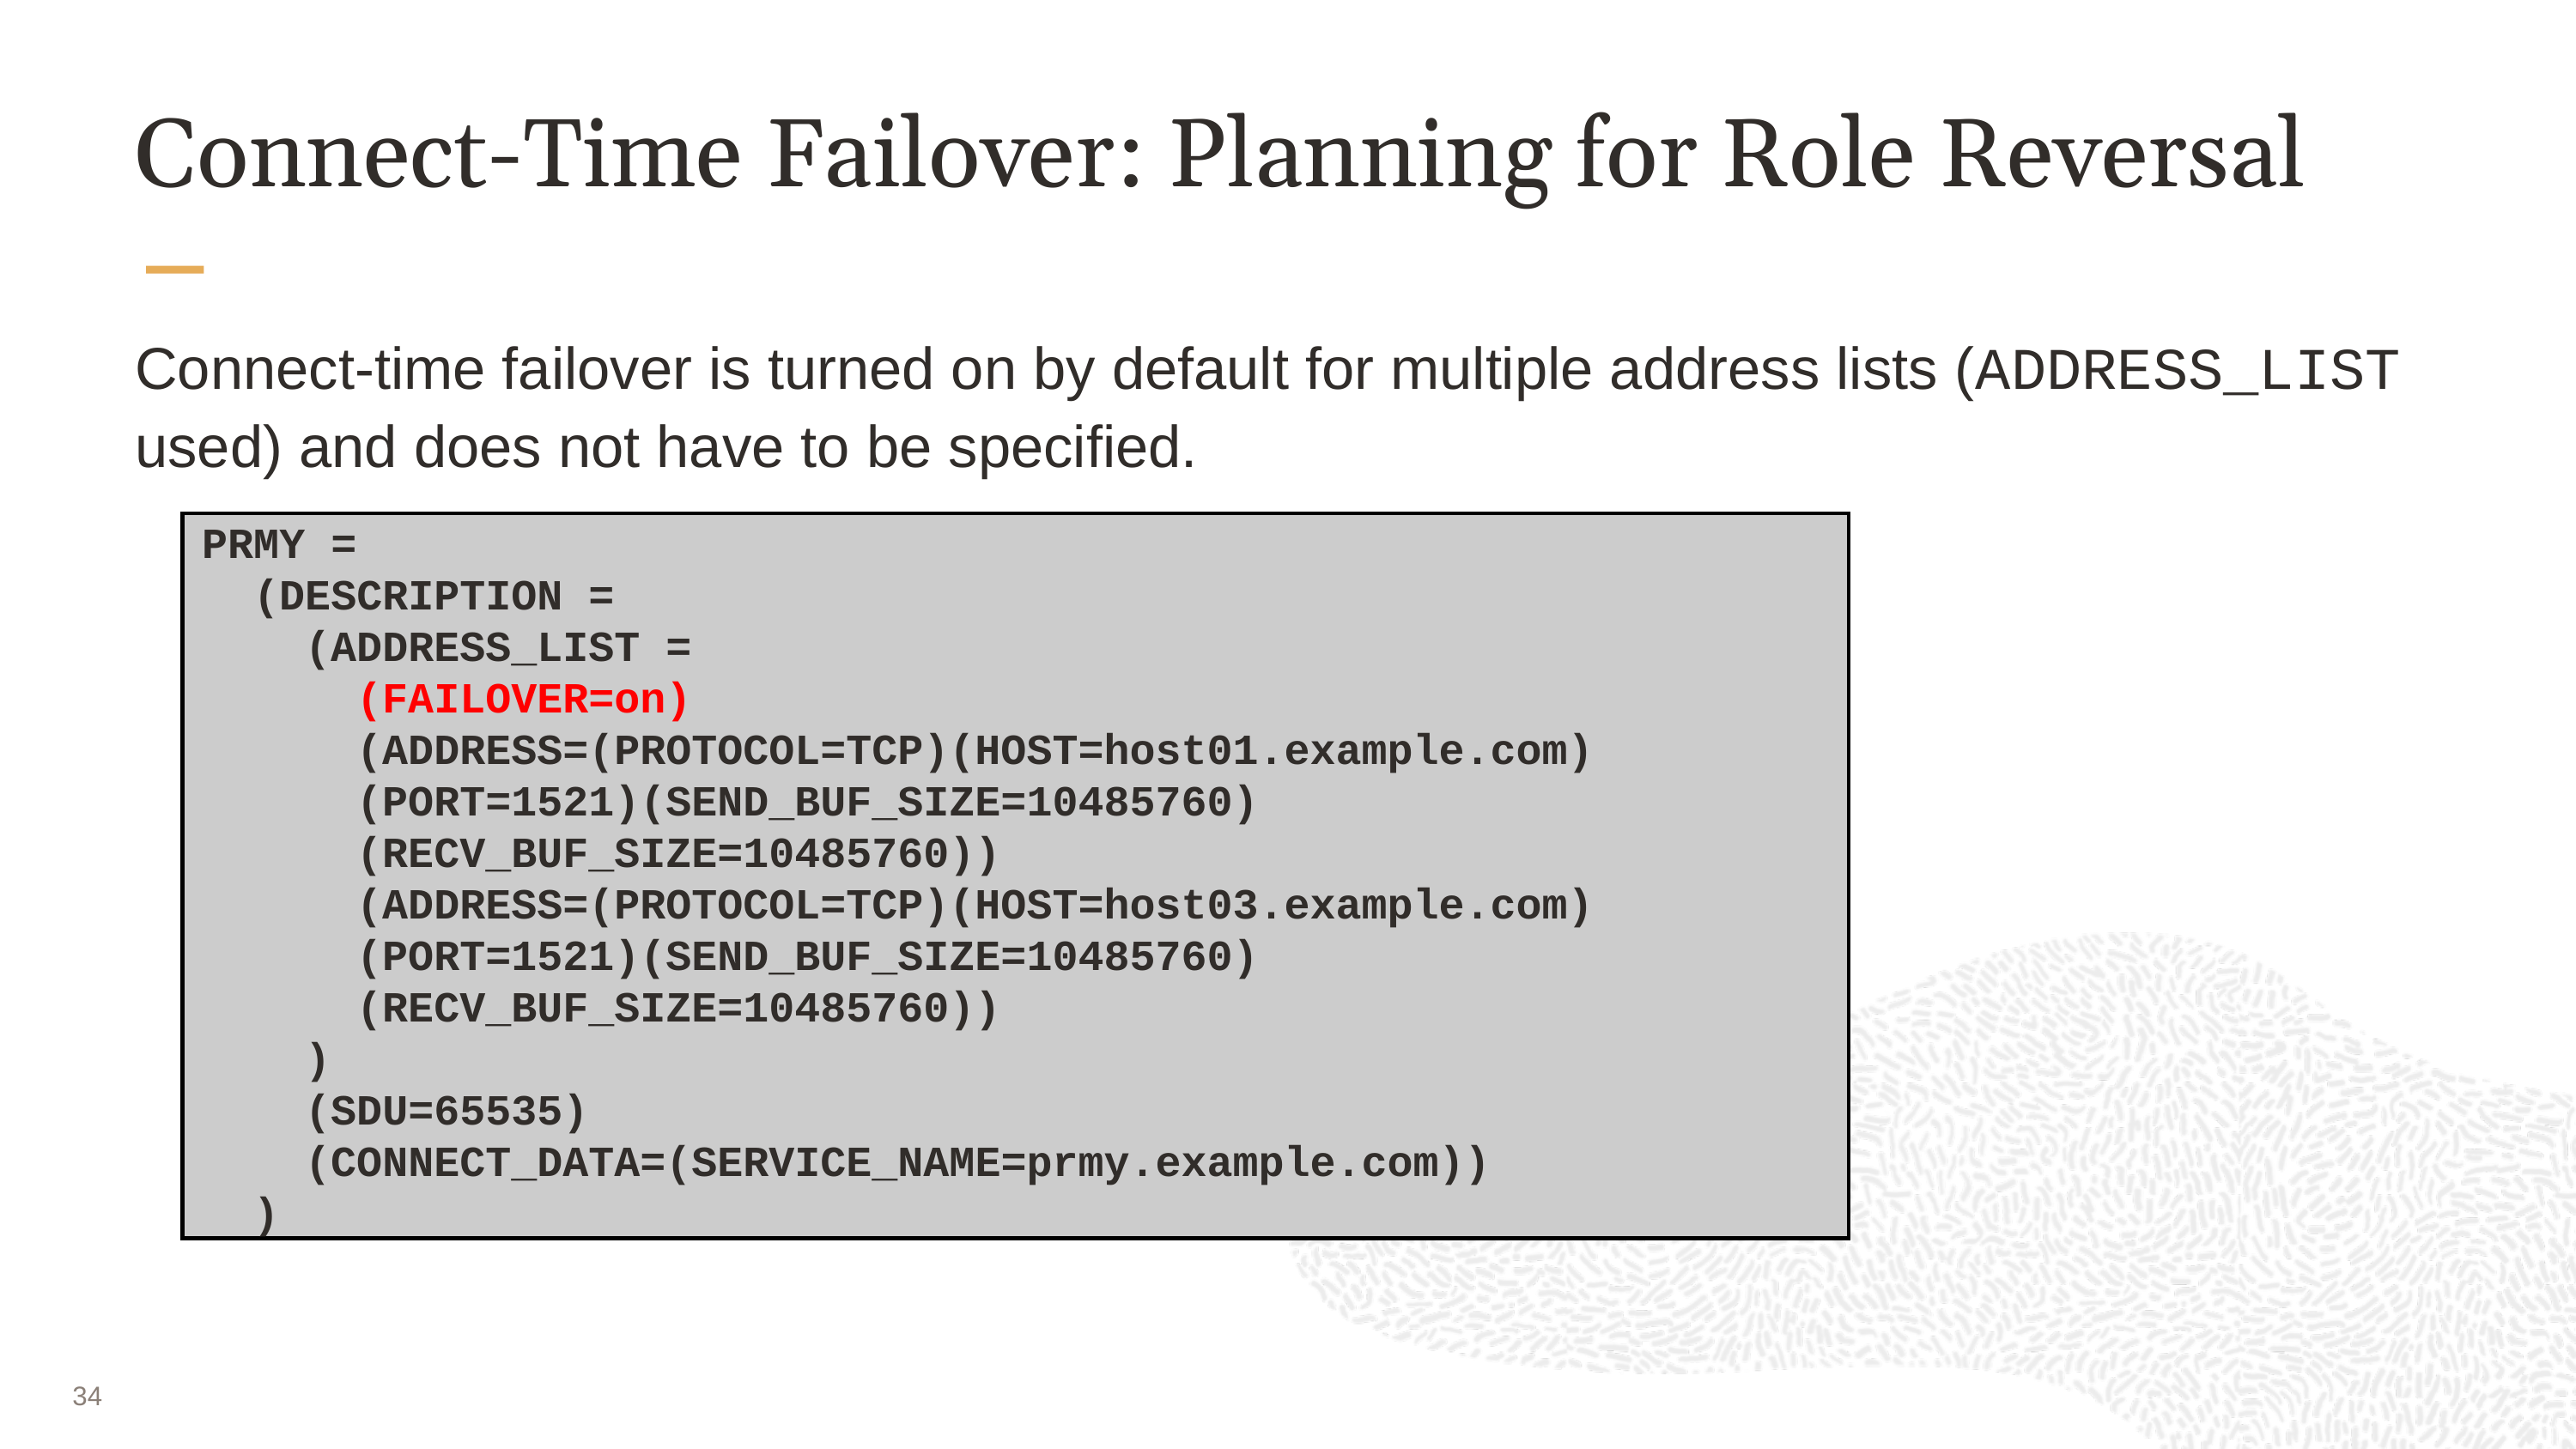

# Connect-Time Failover: Planning for Role Reversal
Connect-time failover is turned on by default for multiple address lists (ADDRESS_LIST used) and does not have to be specified.
PRMY =
  (DESCRIPTION =
    (ADDRESS_LIST =
      (FAILOVER=on)
      (ADDRESS=(PROTOCOL=TCP)(HOST=host01.example.com)
      (PORT=1521)(SEND_BUF_SIZE=10485760)
      (RECV_BUF_SIZE=10485760))
      (ADDRESS=(PROTOCOL=TCP)(HOST=host03.example.com)
      (PORT=1521)(SEND_BUF_SIZE=10485760)
      (RECV_BUF_SIZE=10485760))
    )
    (SDU=65535)
    (CONNECT_DATA=(SERVICE_NAME=prmy.example.com))
  )